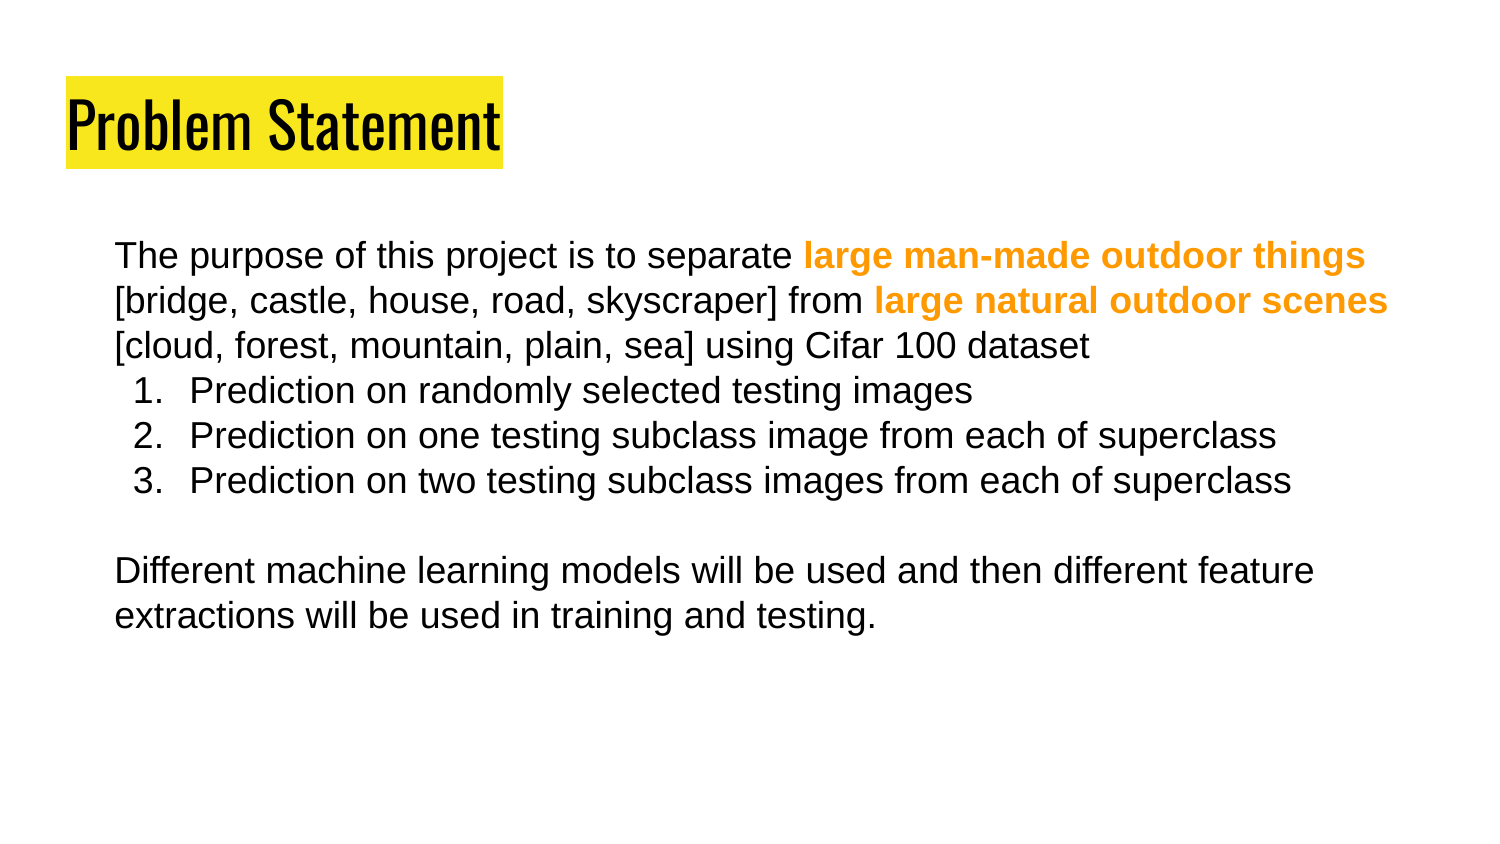

# Problem Statement
The purpose of this project is to separate large man-made outdoor things [bridge, castle, house, road, skyscraper] from large natural outdoor scenes [cloud, forest, mountain, plain, sea] using Cifar 100 dataset
Prediction on randomly selected testing images
Prediction on one testing subclass image from each of superclass
Prediction on two testing subclass images from each of superclass

Different machine learning models will be used and then different feature extractions will be used in training and testing.